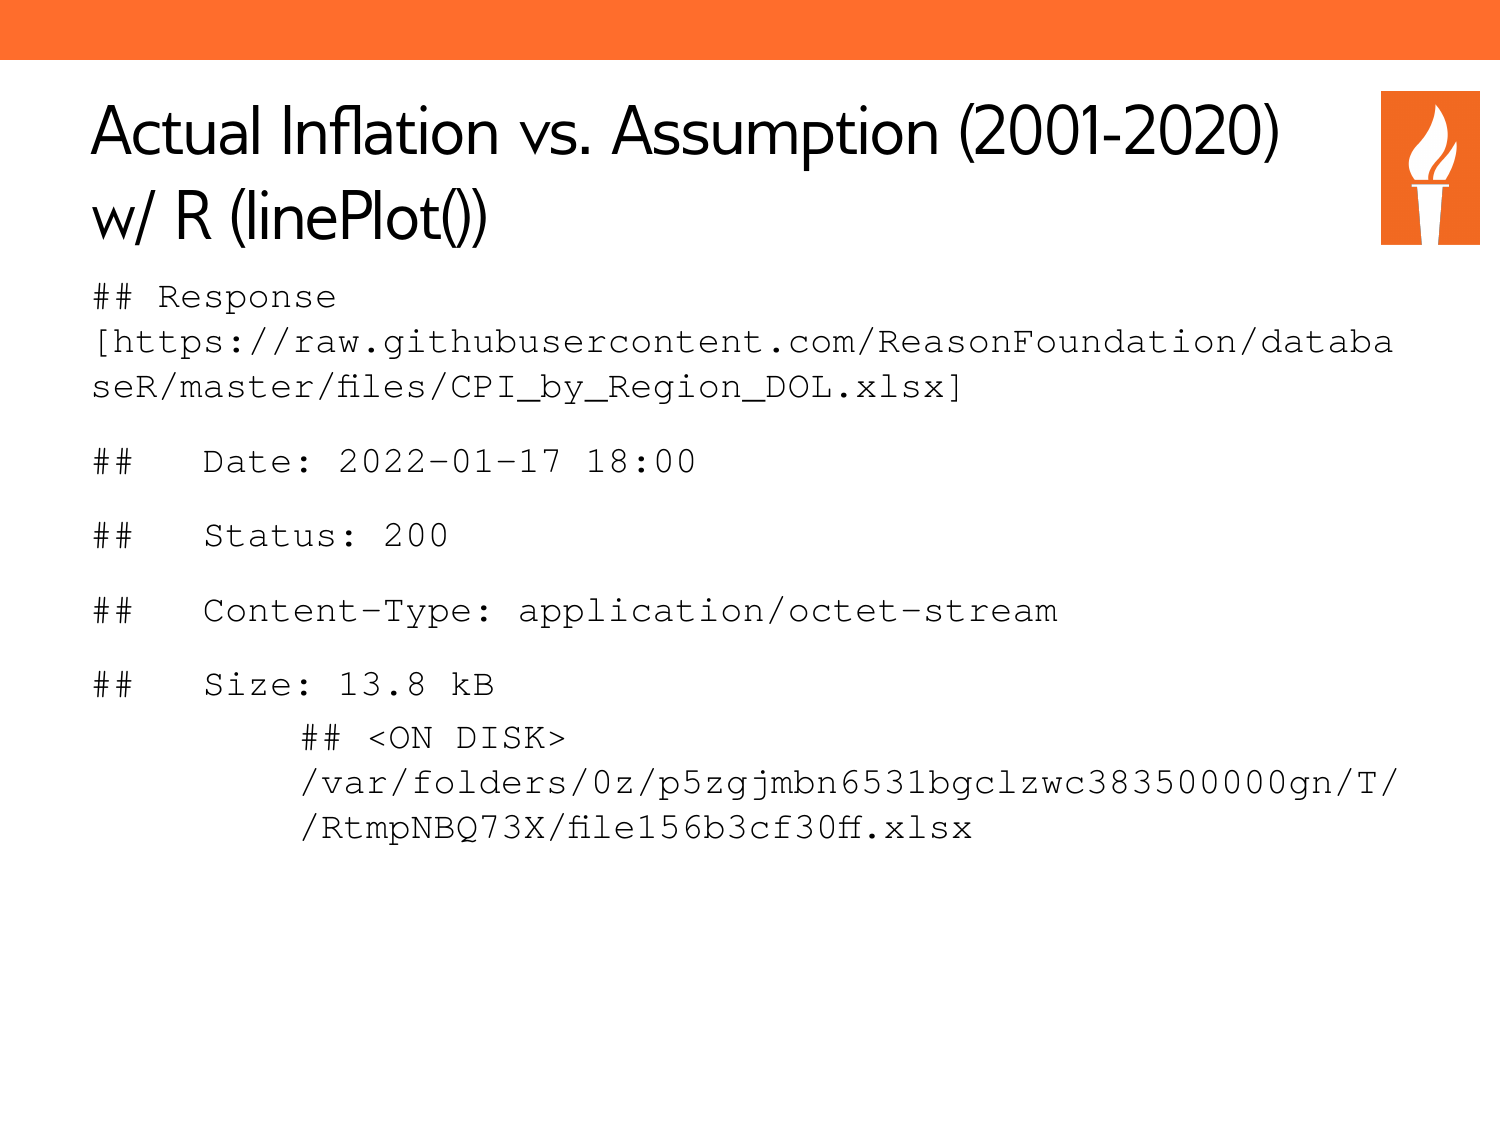

# Actual Inflation vs. Assumption (2001-2020) w/ R (linePlot())
## Response [https://raw.githubusercontent.com/ReasonFoundation/databaseR/master/files/CPI_by_Region_DOL.xlsx]
##   Date: 2022-01-17 18:00
##   Status: 200
##   Content-Type: application/octet-stream
##   Size: 13.8 kB
## <ON DISK>  /var/folders/0z/p5zgjmbn6531bgclzwc383500000gn/T//RtmpNBQ73X/file156b3cf30ff.xlsx